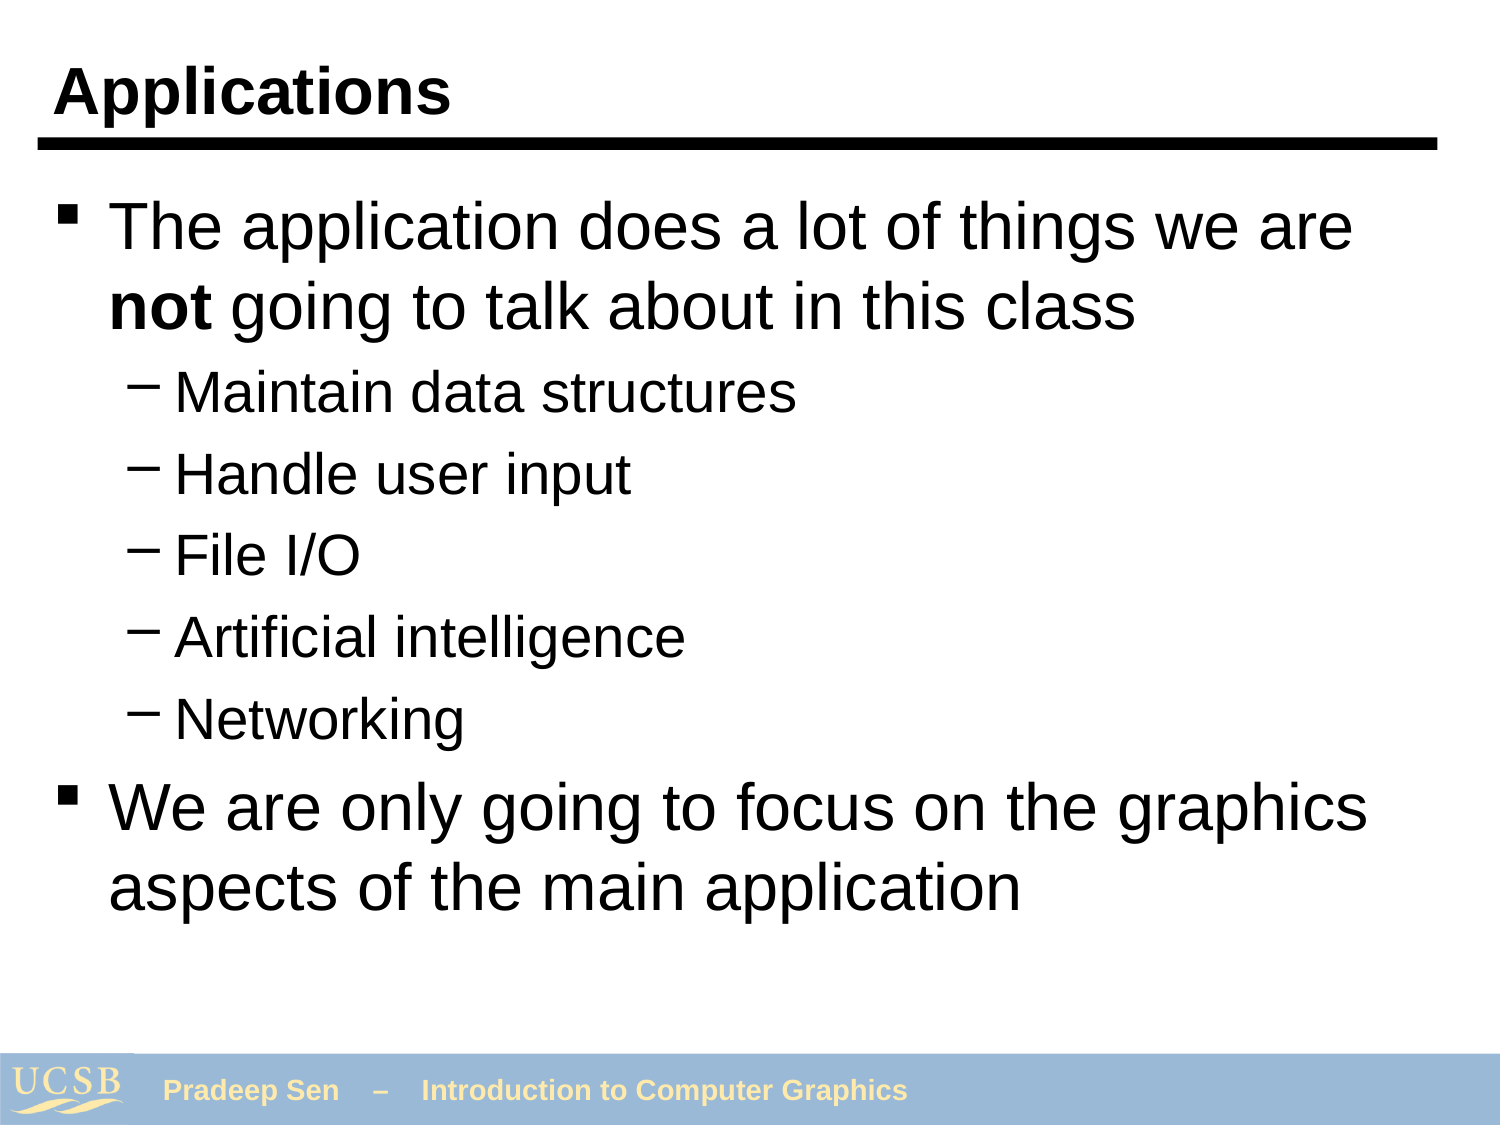

# Applications
The application does a lot of things we are not going to talk about in this class
Maintain data structures
Handle user input
File I/O
Artificial intelligence
Networking
We are only going to focus on the graphics aspects of the main application